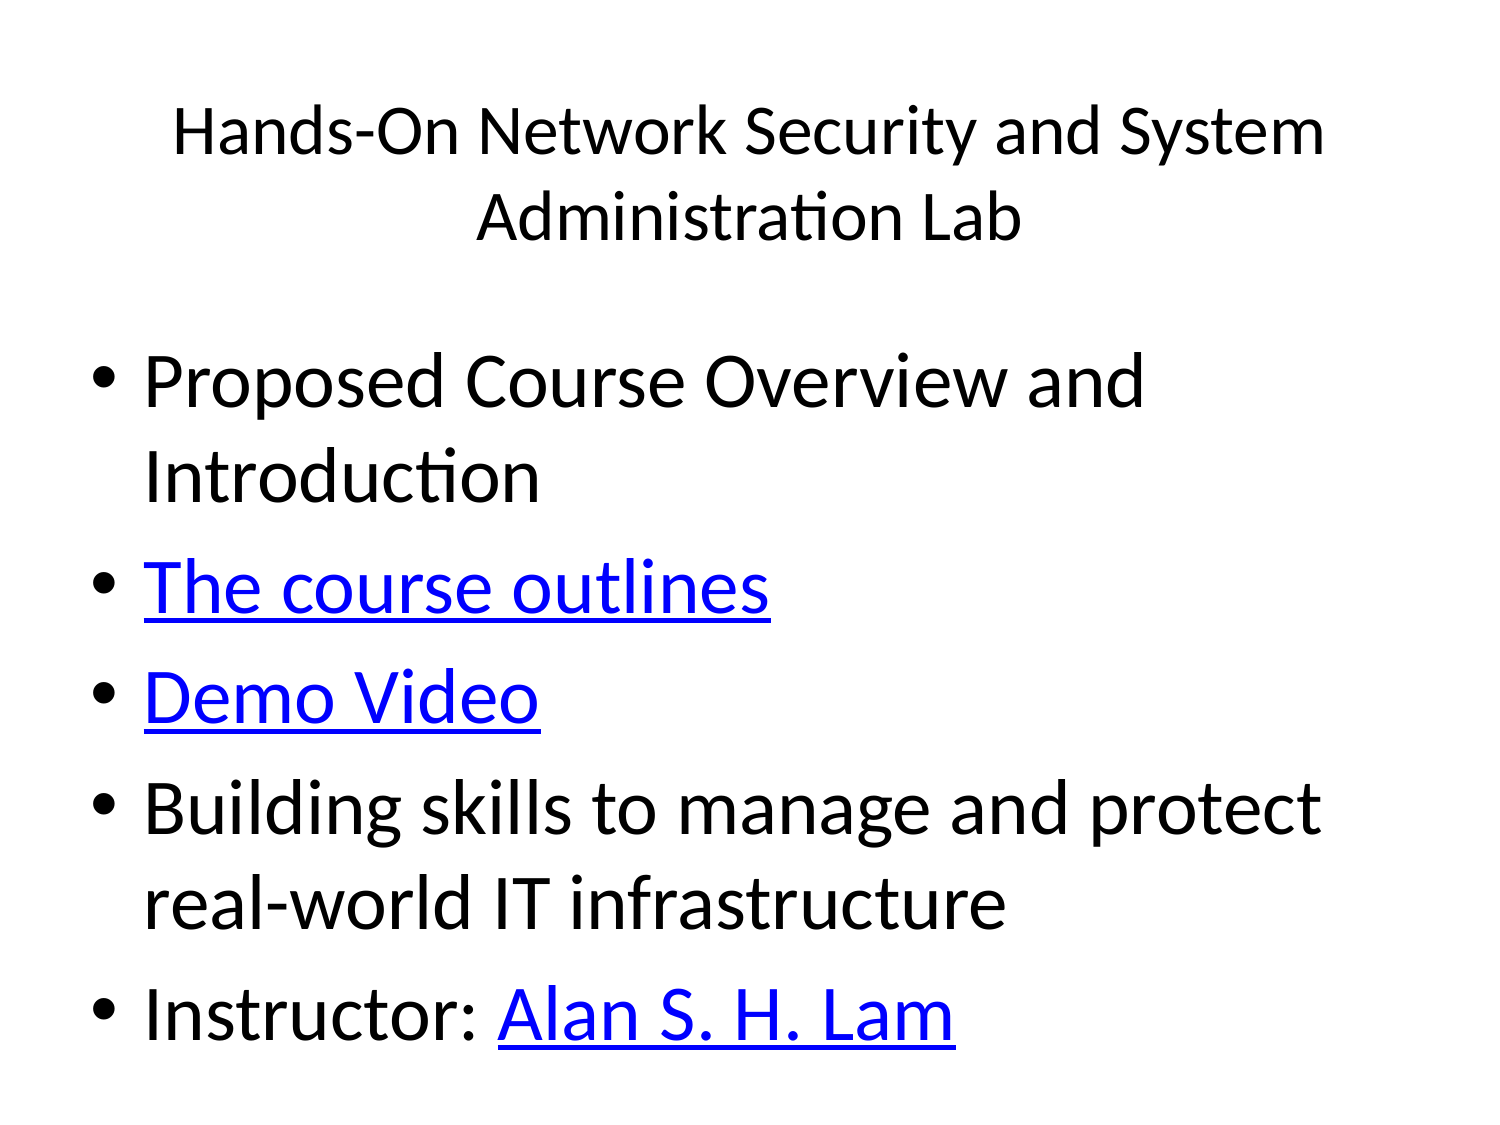

# Hands-On Network Security and System Administration Lab
Proposed Course Overview and  Introduction
The course outlines
Demo Video
Building skills to manage and protect real-world IT infrastructure
Instructor: Alan S. H. Lam